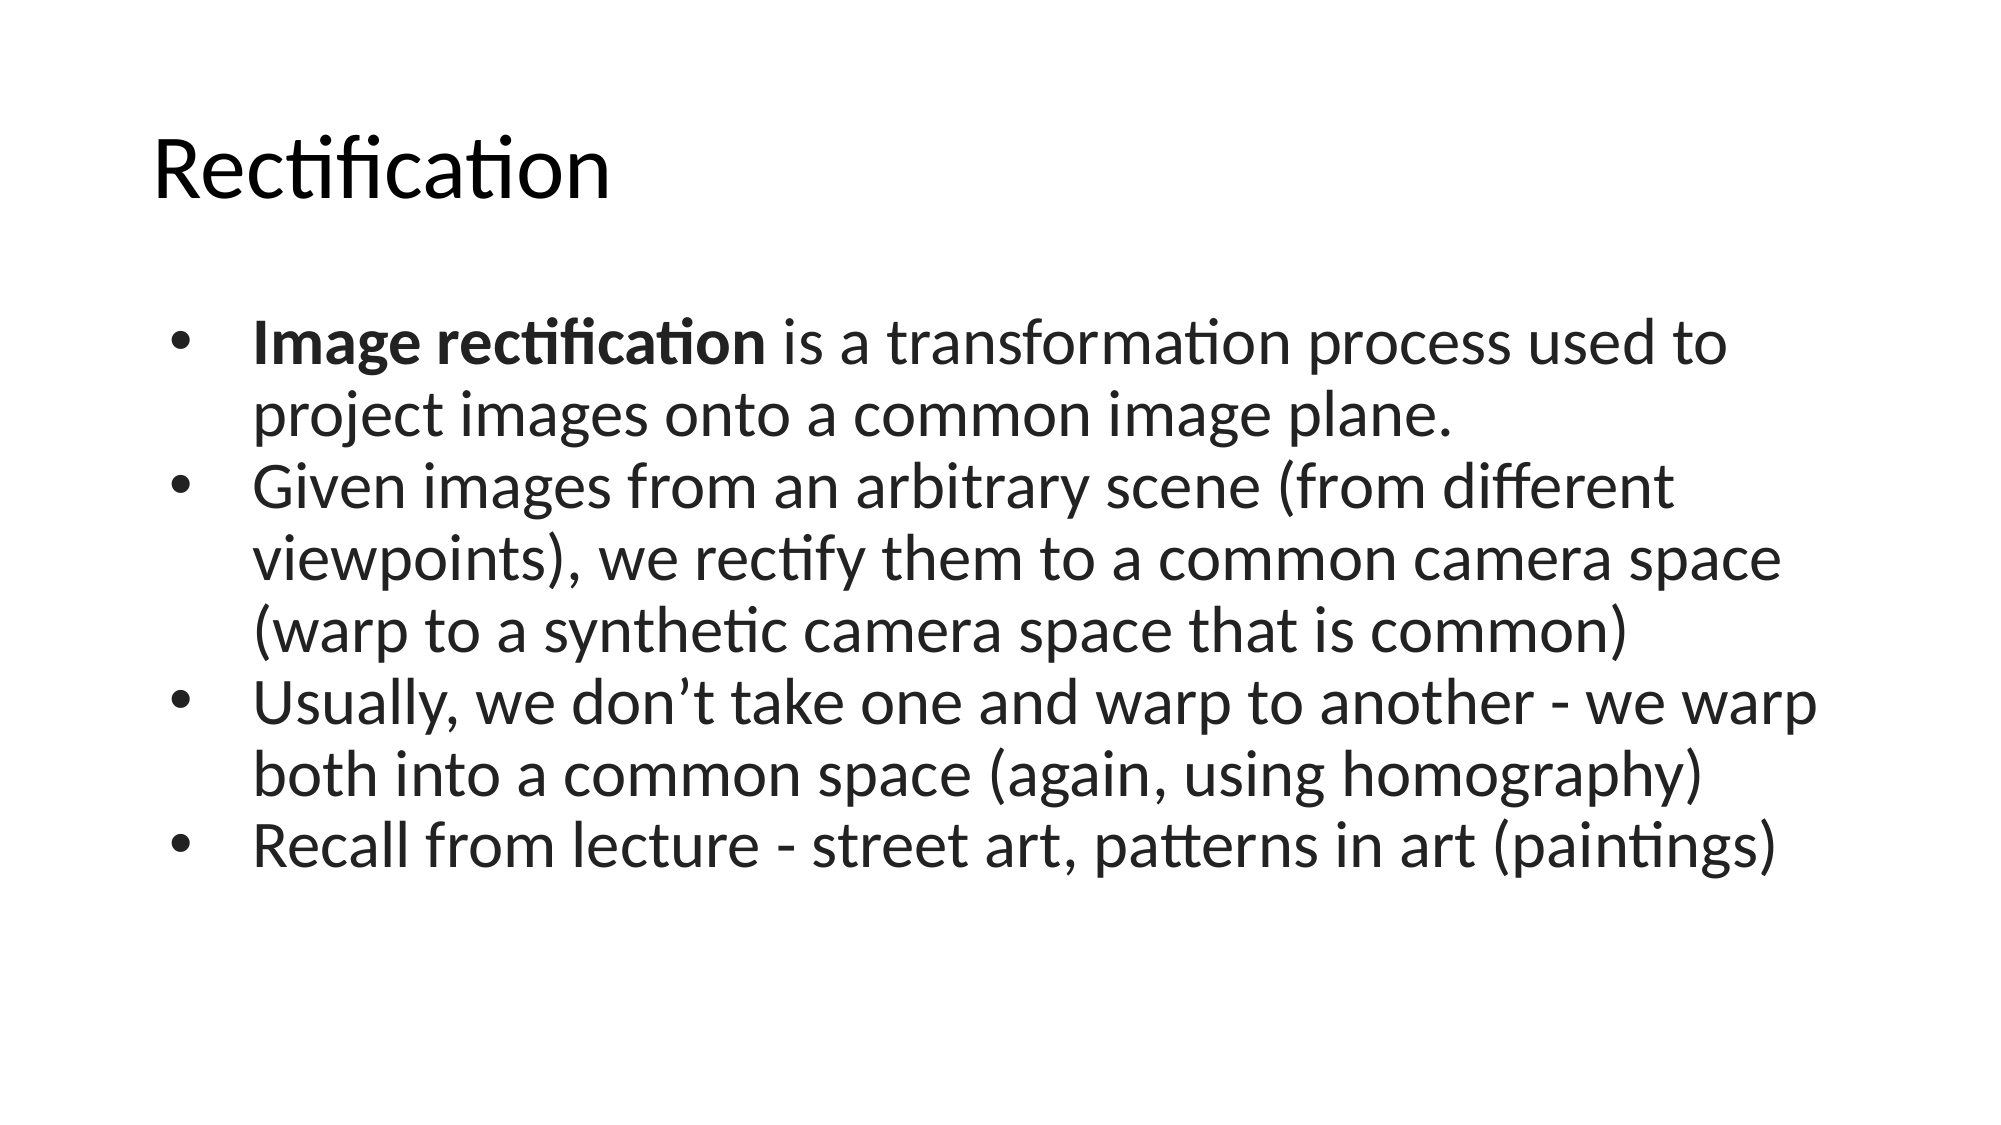

# Rectification
Image rectification is a transformation process used to project images onto a common image plane.
Given images from an arbitrary scene (from different viewpoints), we rectify them to a common camera space (warp to a synthetic camera space that is common)
Usually, we don’t take one and warp to another - we warp both into a common space (again, using homography)
Recall from lecture - street art, patterns in art (paintings)